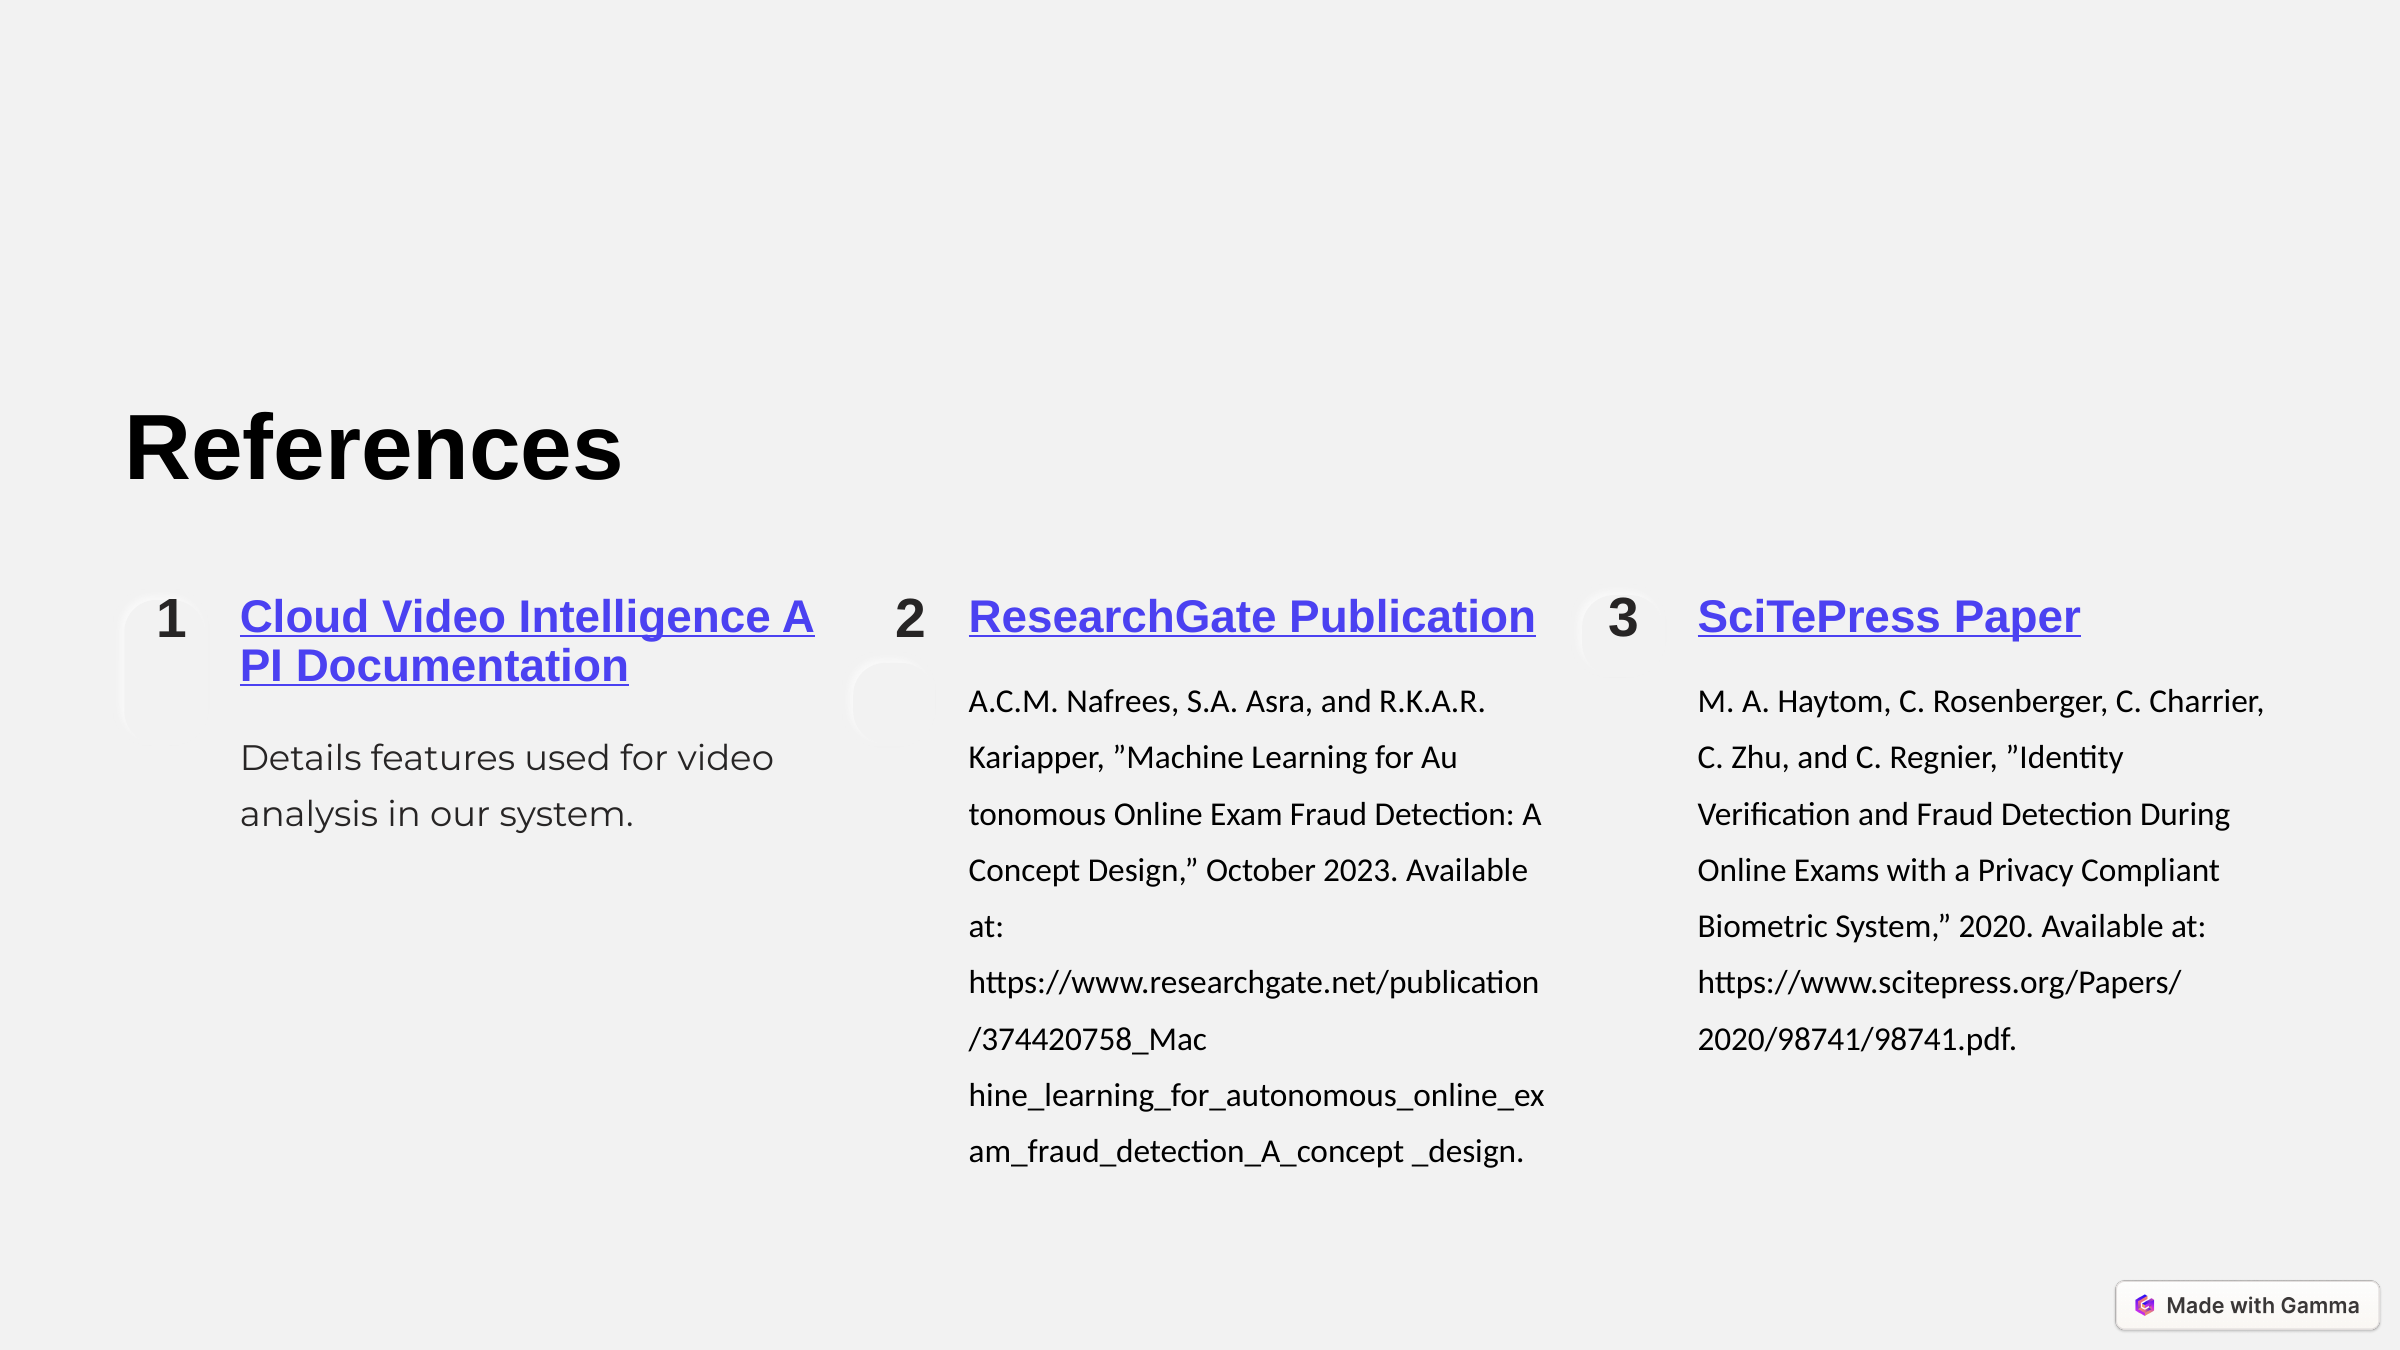

References
Cloud Video Intelligence API Documentation
ResearchGate Publication
SciTePress Paper
3
1
2

A.C.M. Nafrees, S.A. Asra, and R.K.A.R. Kariapper, ”Machine Learning for Au tonomous Online Exam Fraud Detection: A Concept Design,” October 2023. Available at: https://www.researchgate.net/publication/374420758_Mac hine_learning_for_autonomous_online_exam_fraud_detection_A_concept _design.
M. A. Haytom, C. Rosenberger, C. Charrier, C. Zhu, and C. Regnier, ”Identity Verification and Fraud Detection During Online Exams with a Privacy Compliant Biometric System,” 2020. Available at: https://www.scitepress.org/Papers/ 2020/98741/98741.pdf.
Details features used for video analysis in our system.